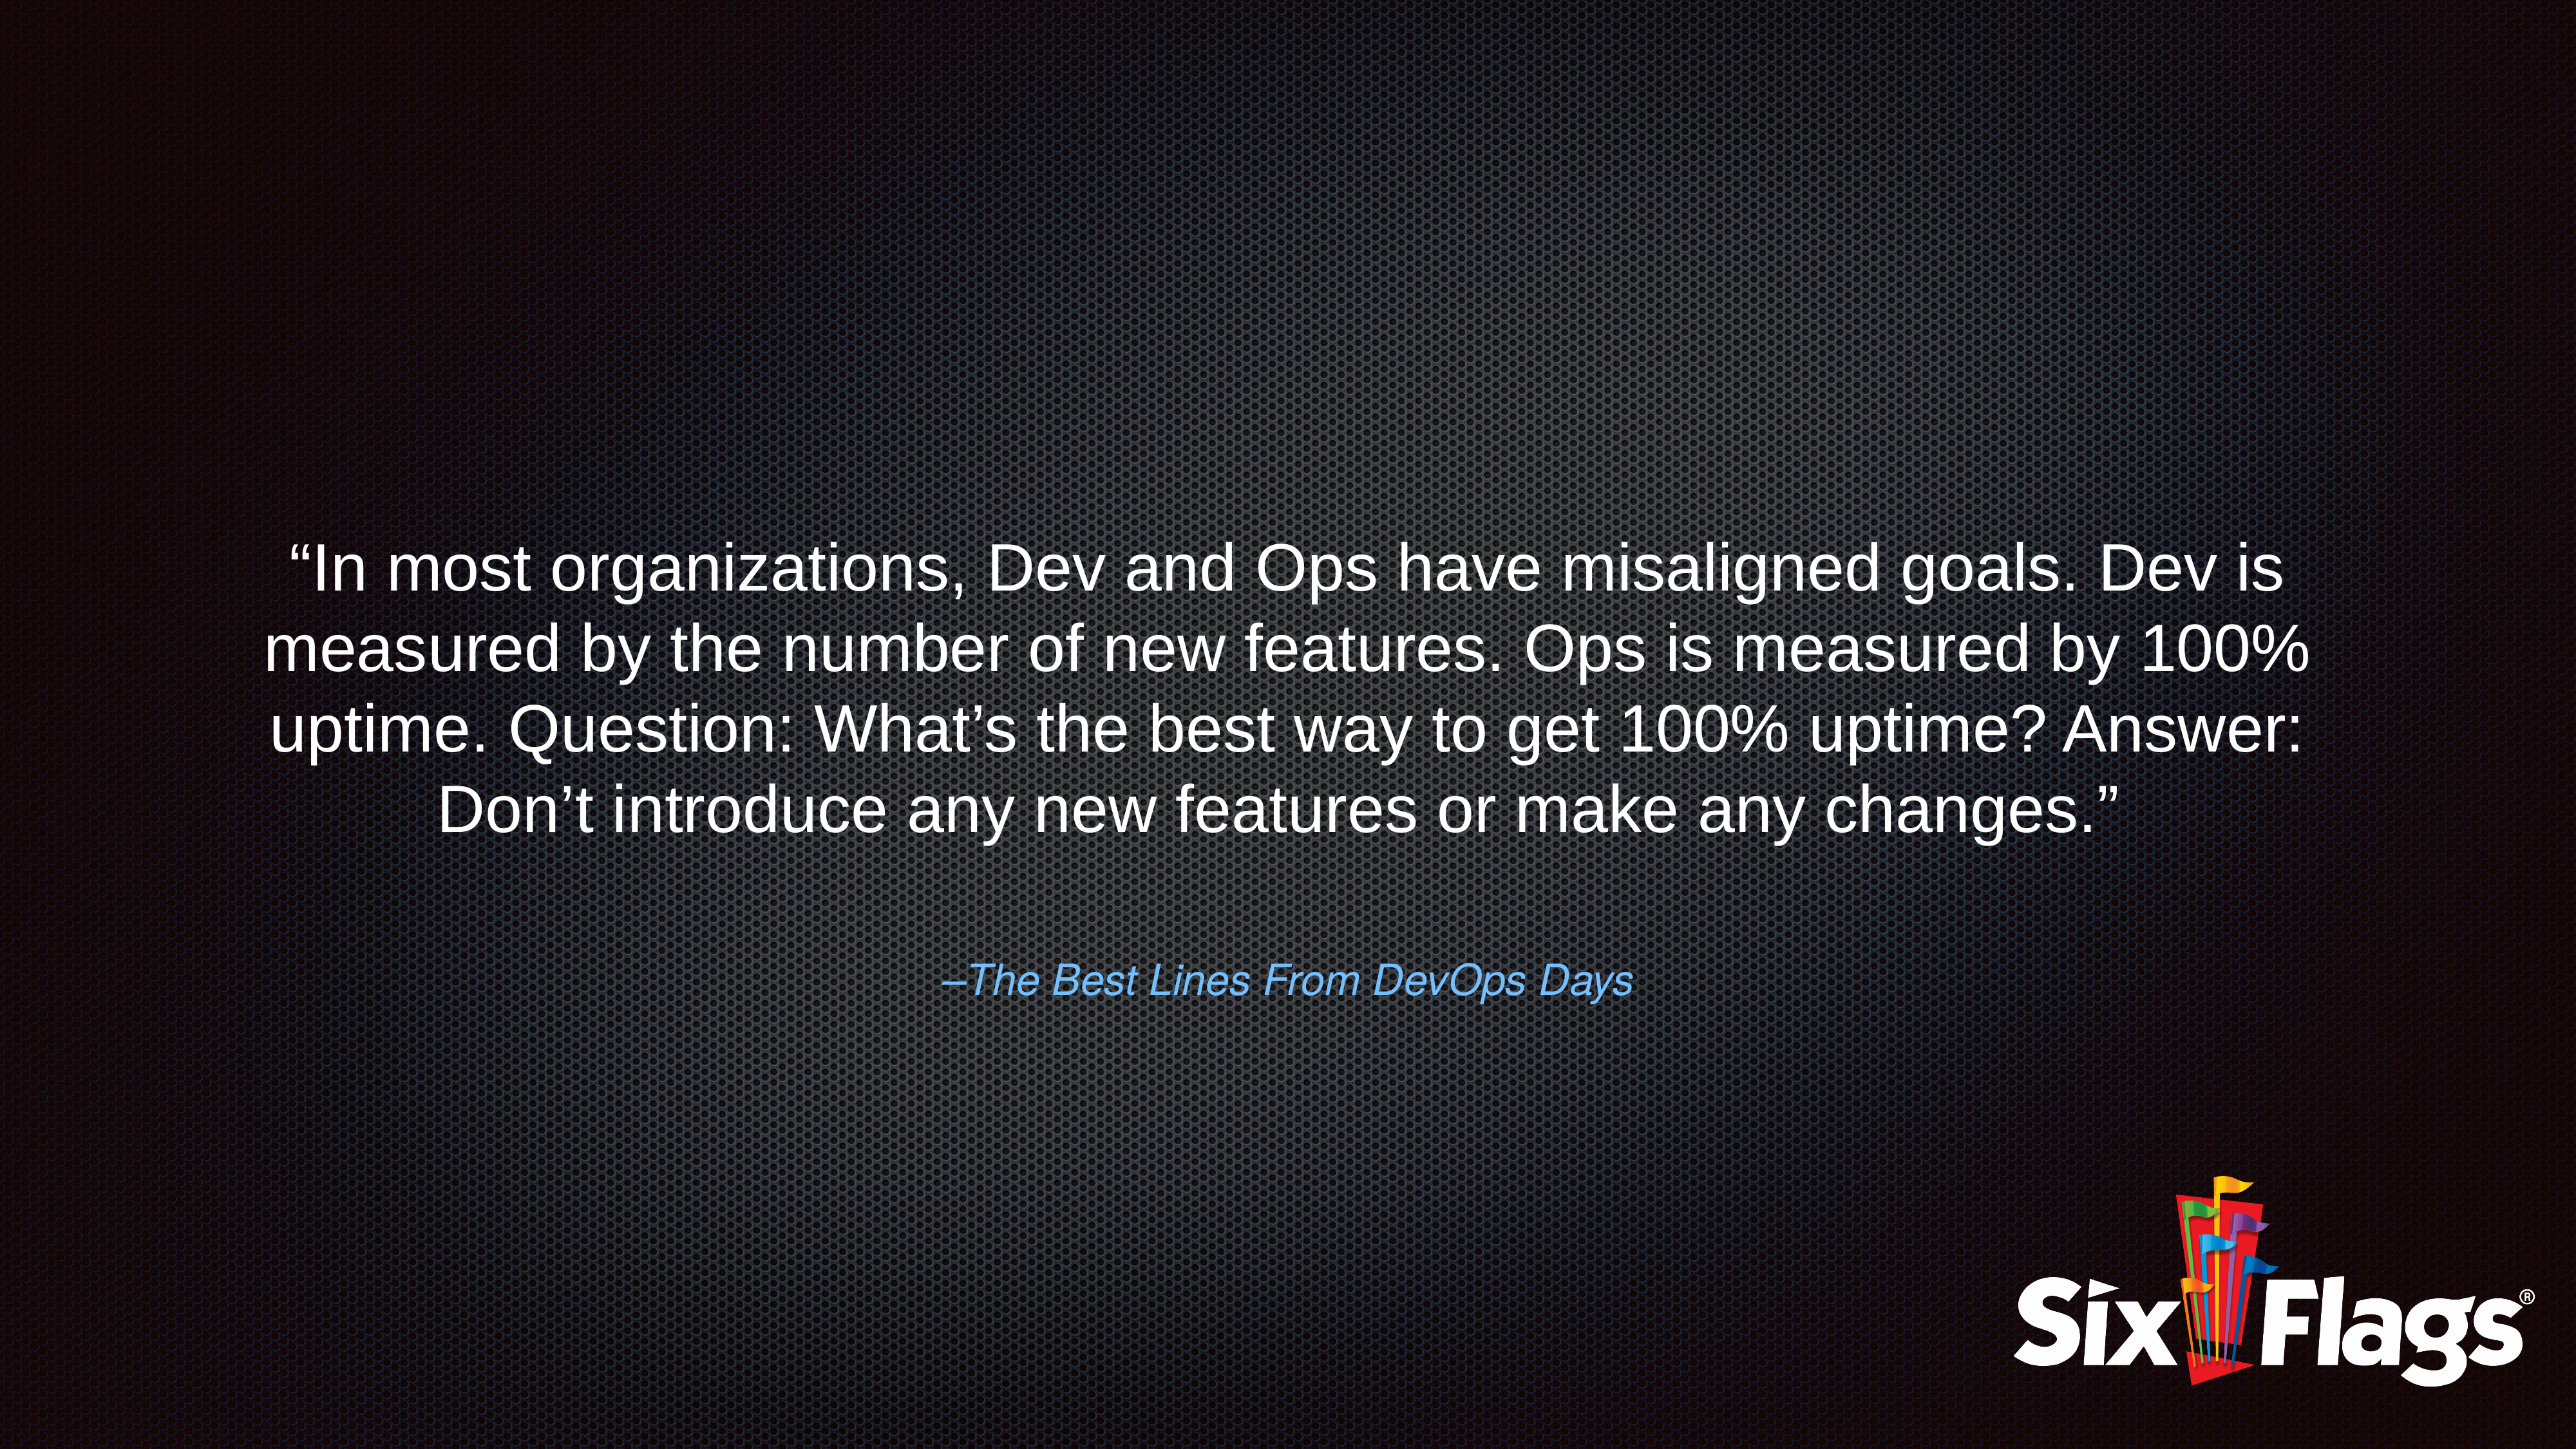

“In most organizations, Dev and Ops have misaligned goals. Dev is measured by the number of new features. Ops is measured by 100% uptime. Question: What’s the best way to get 100% uptime? Answer: Don’t introduce any new features or make any changes.”
–The Best Lines From DevOps Days